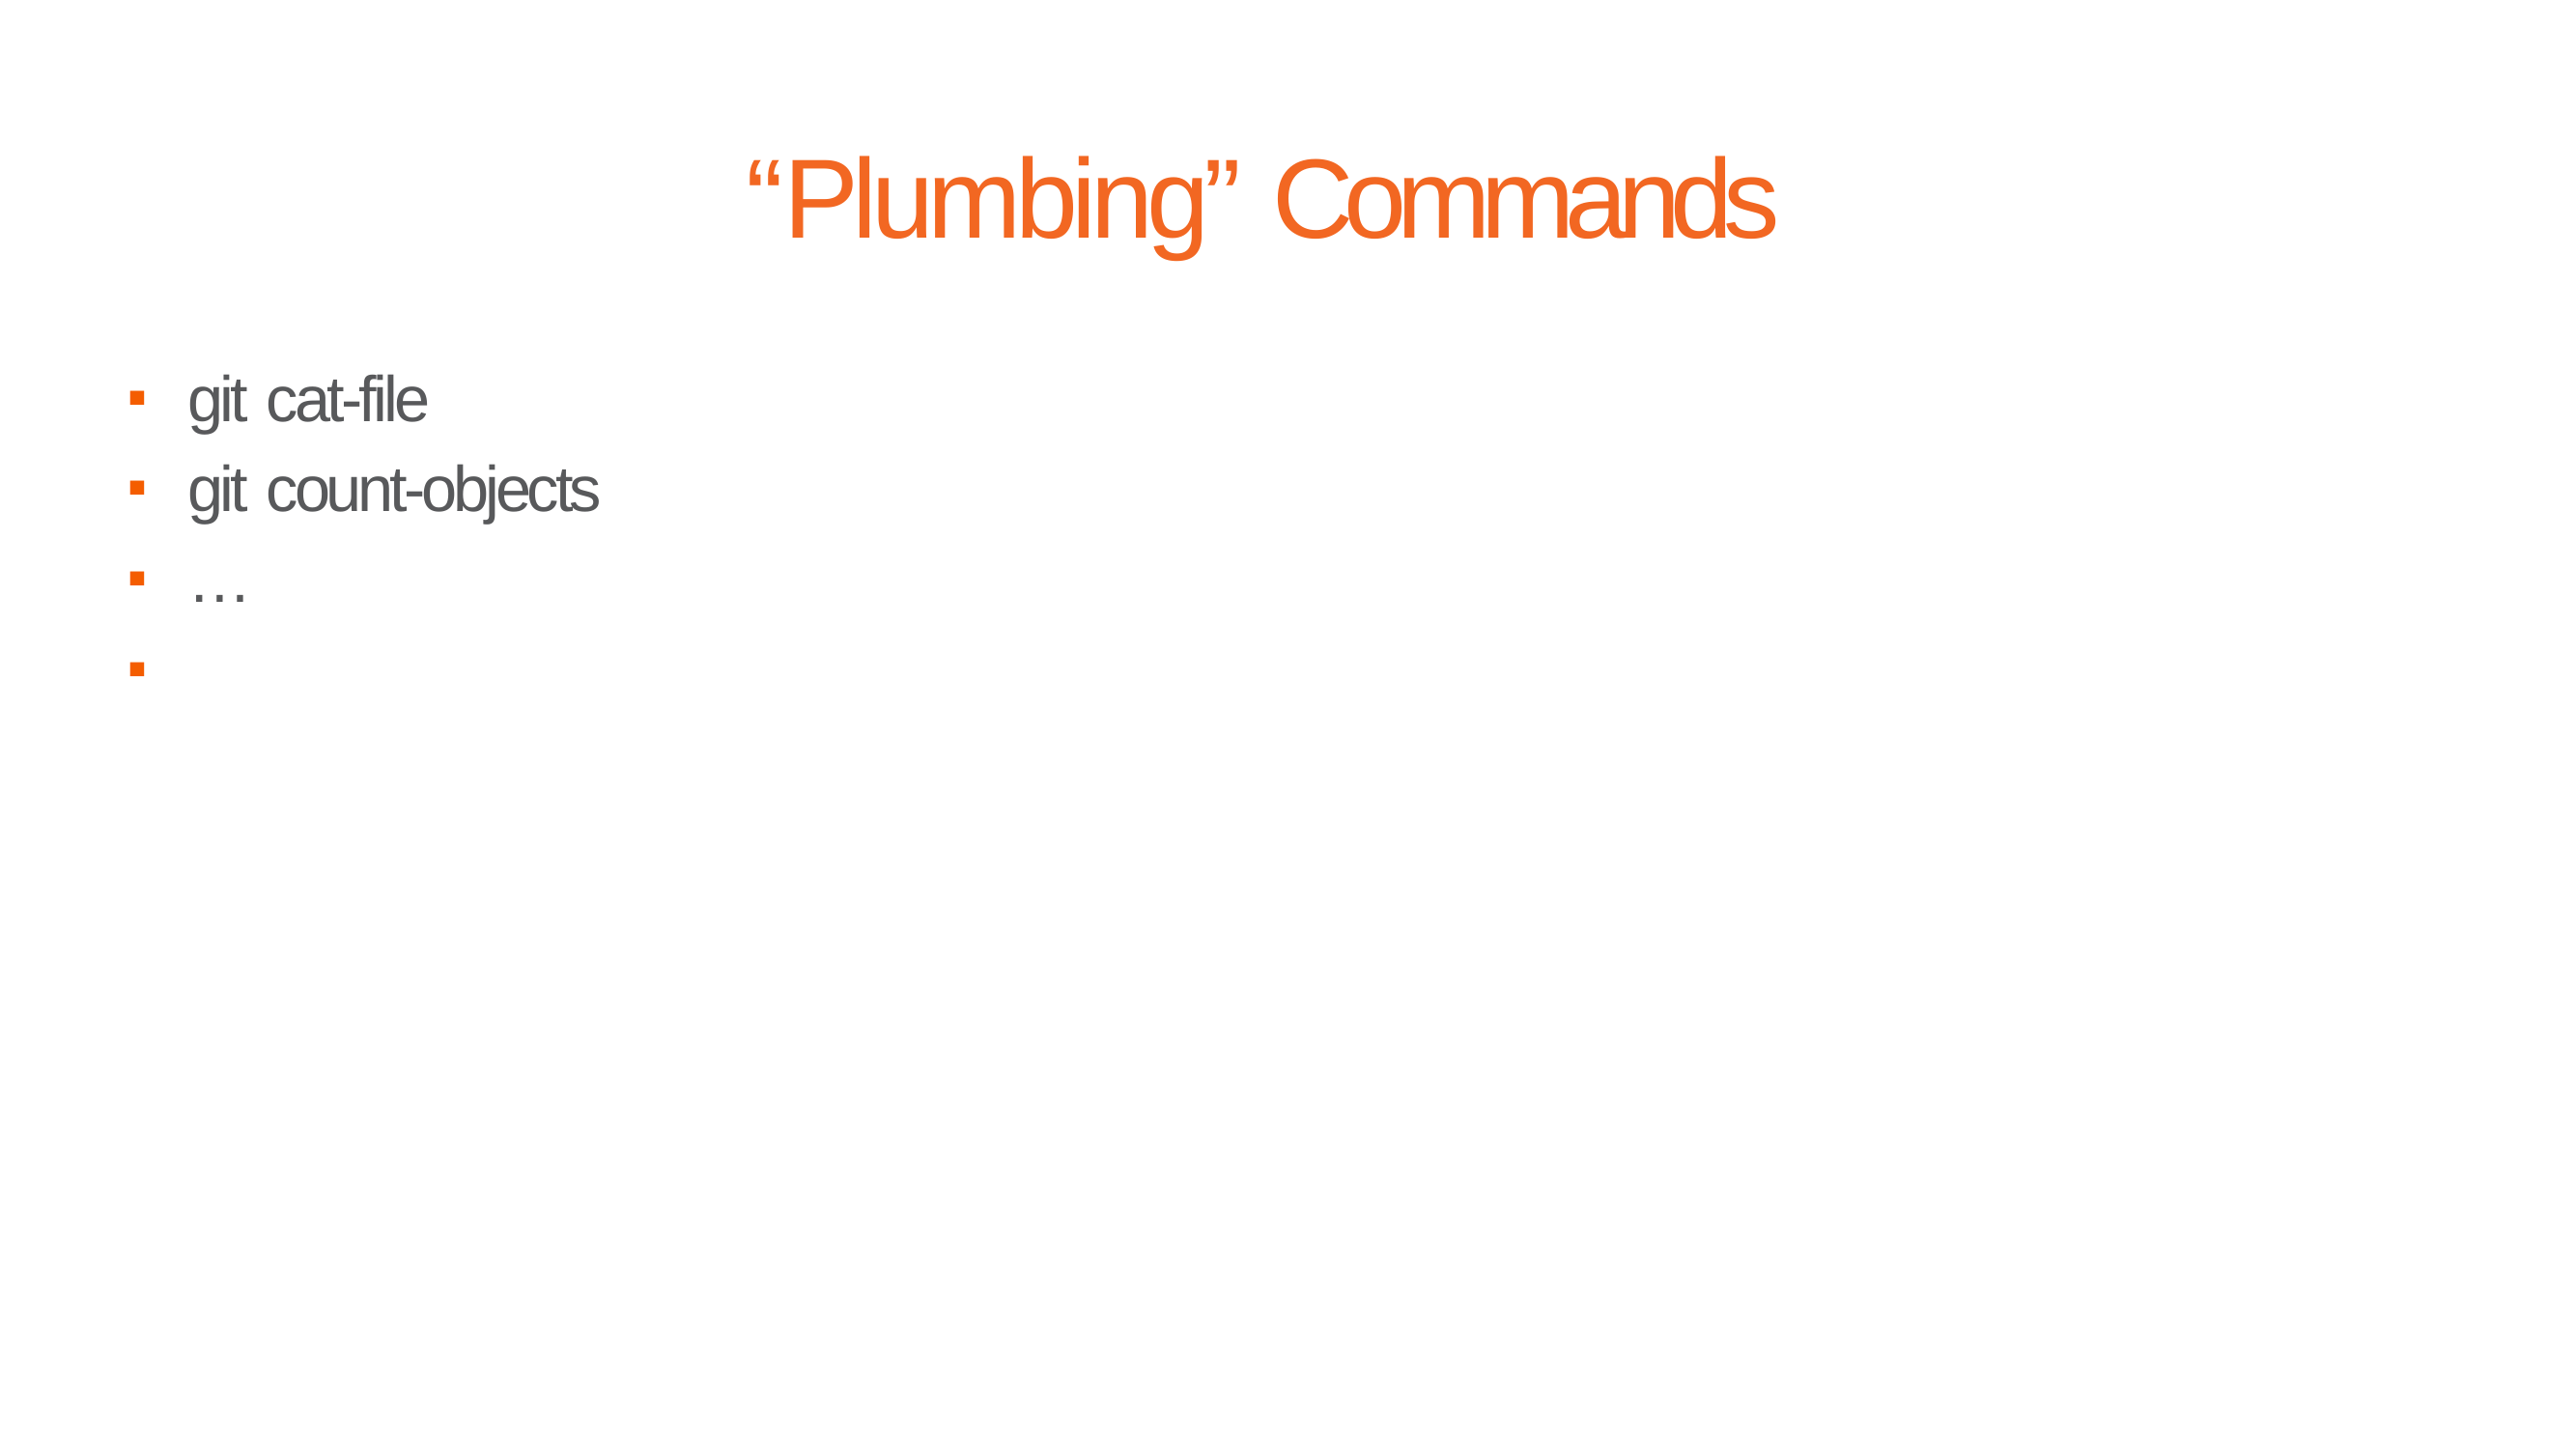

# “Plumbing” Commands
git cat-file
git count-objects
…
▪
▪
▪
▪